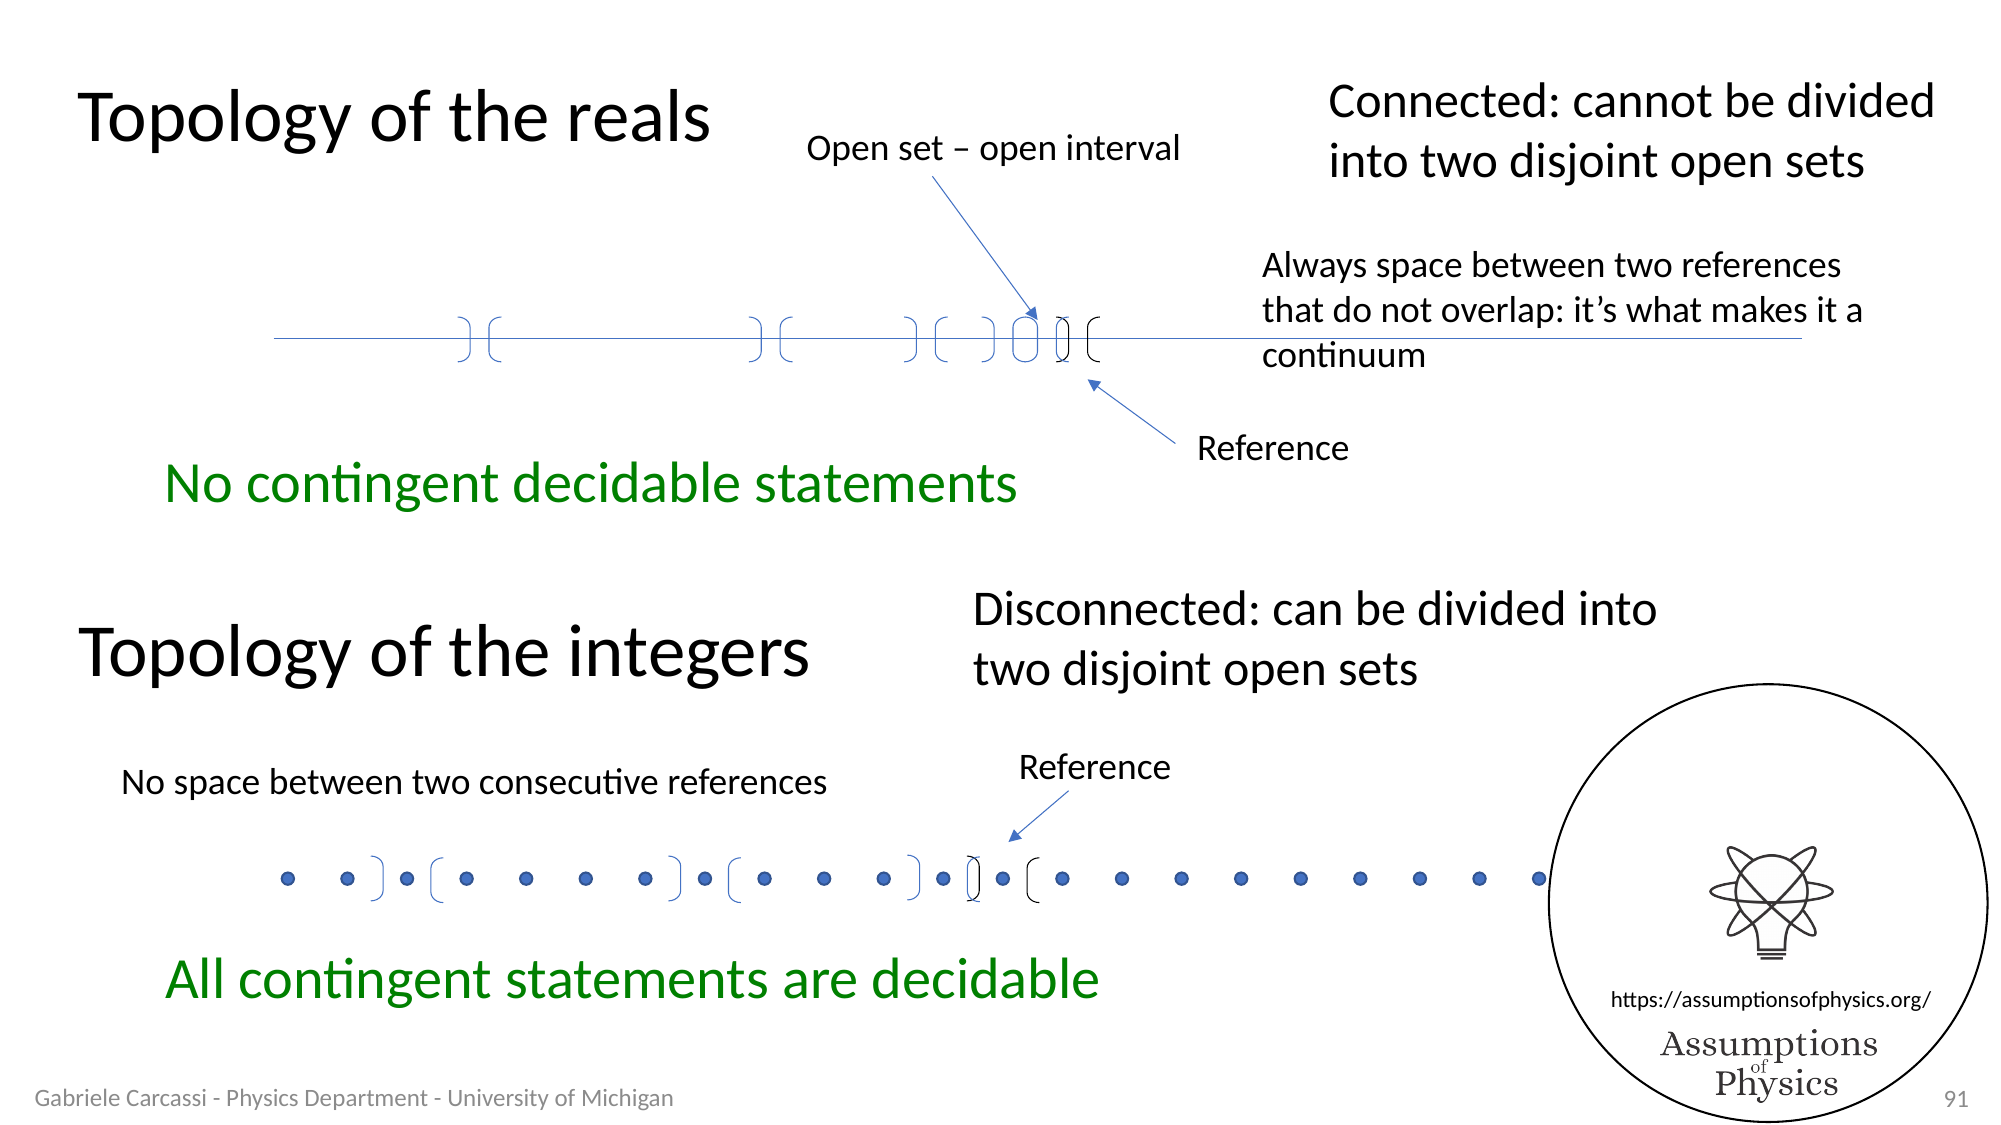

Topology of the reals
Connected: cannot be divided into two disjoint open sets
Open set – open interval
Always space between two references that do not overlap: it’s what makes it a continuum

Reference
No contingent decidable statements
Disconnected: can be divided into two disjoint open sets
Topology of the integers
Reference
No space between two consecutive references

All contingent statements are decidable
Gabriele Carcassi - Physics Department - University of Michigan
91